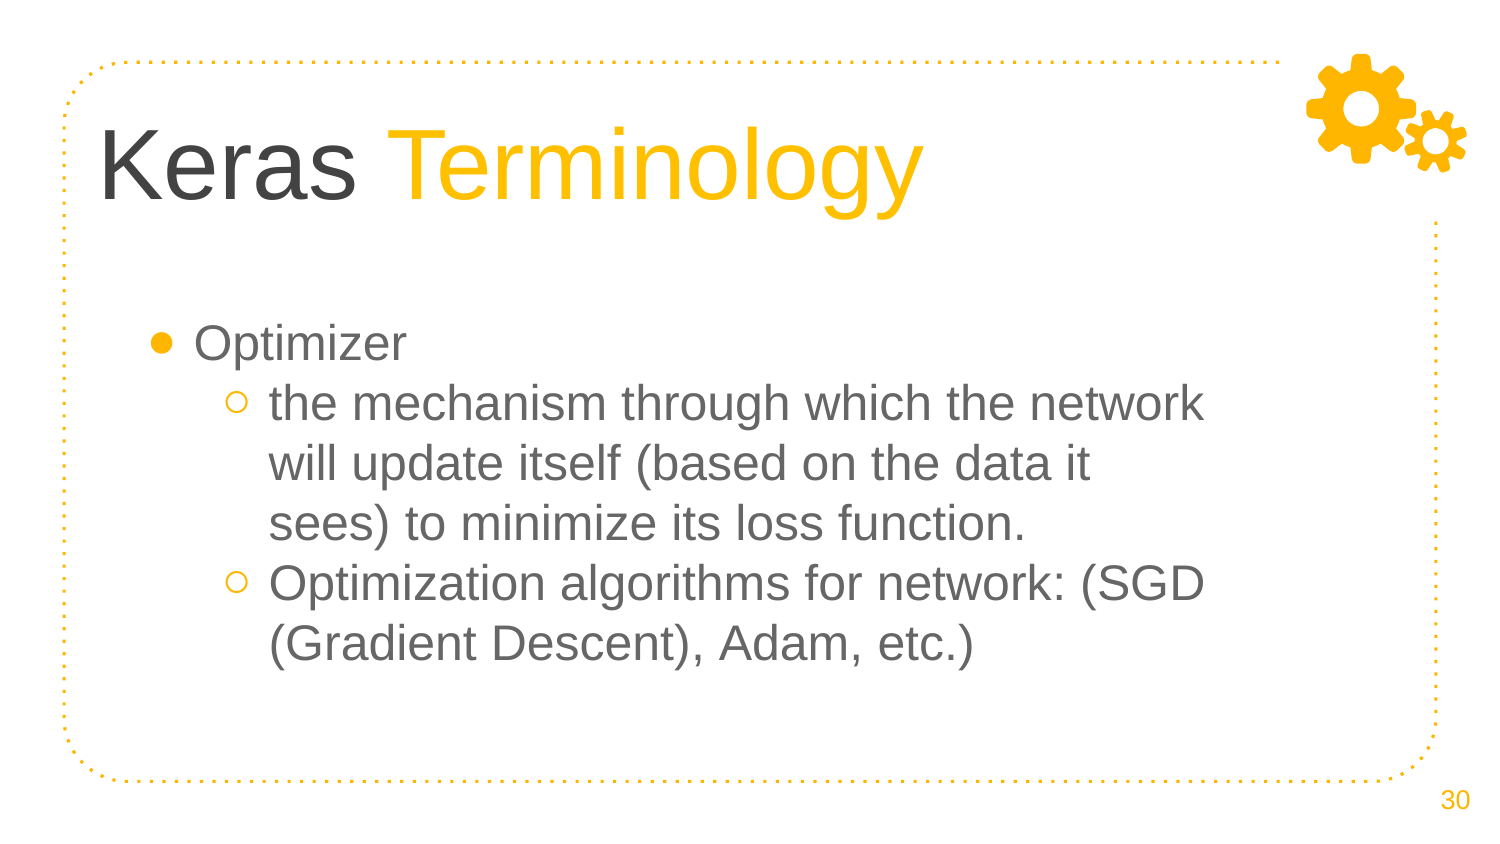

# Keras Terminology
Optimizer
the mechanism through which the network will update itself (based on the data it sees) to minimize its loss function.
Optimization algorithms for network: (SGD (Gradient Descent), Adam, etc.)

30